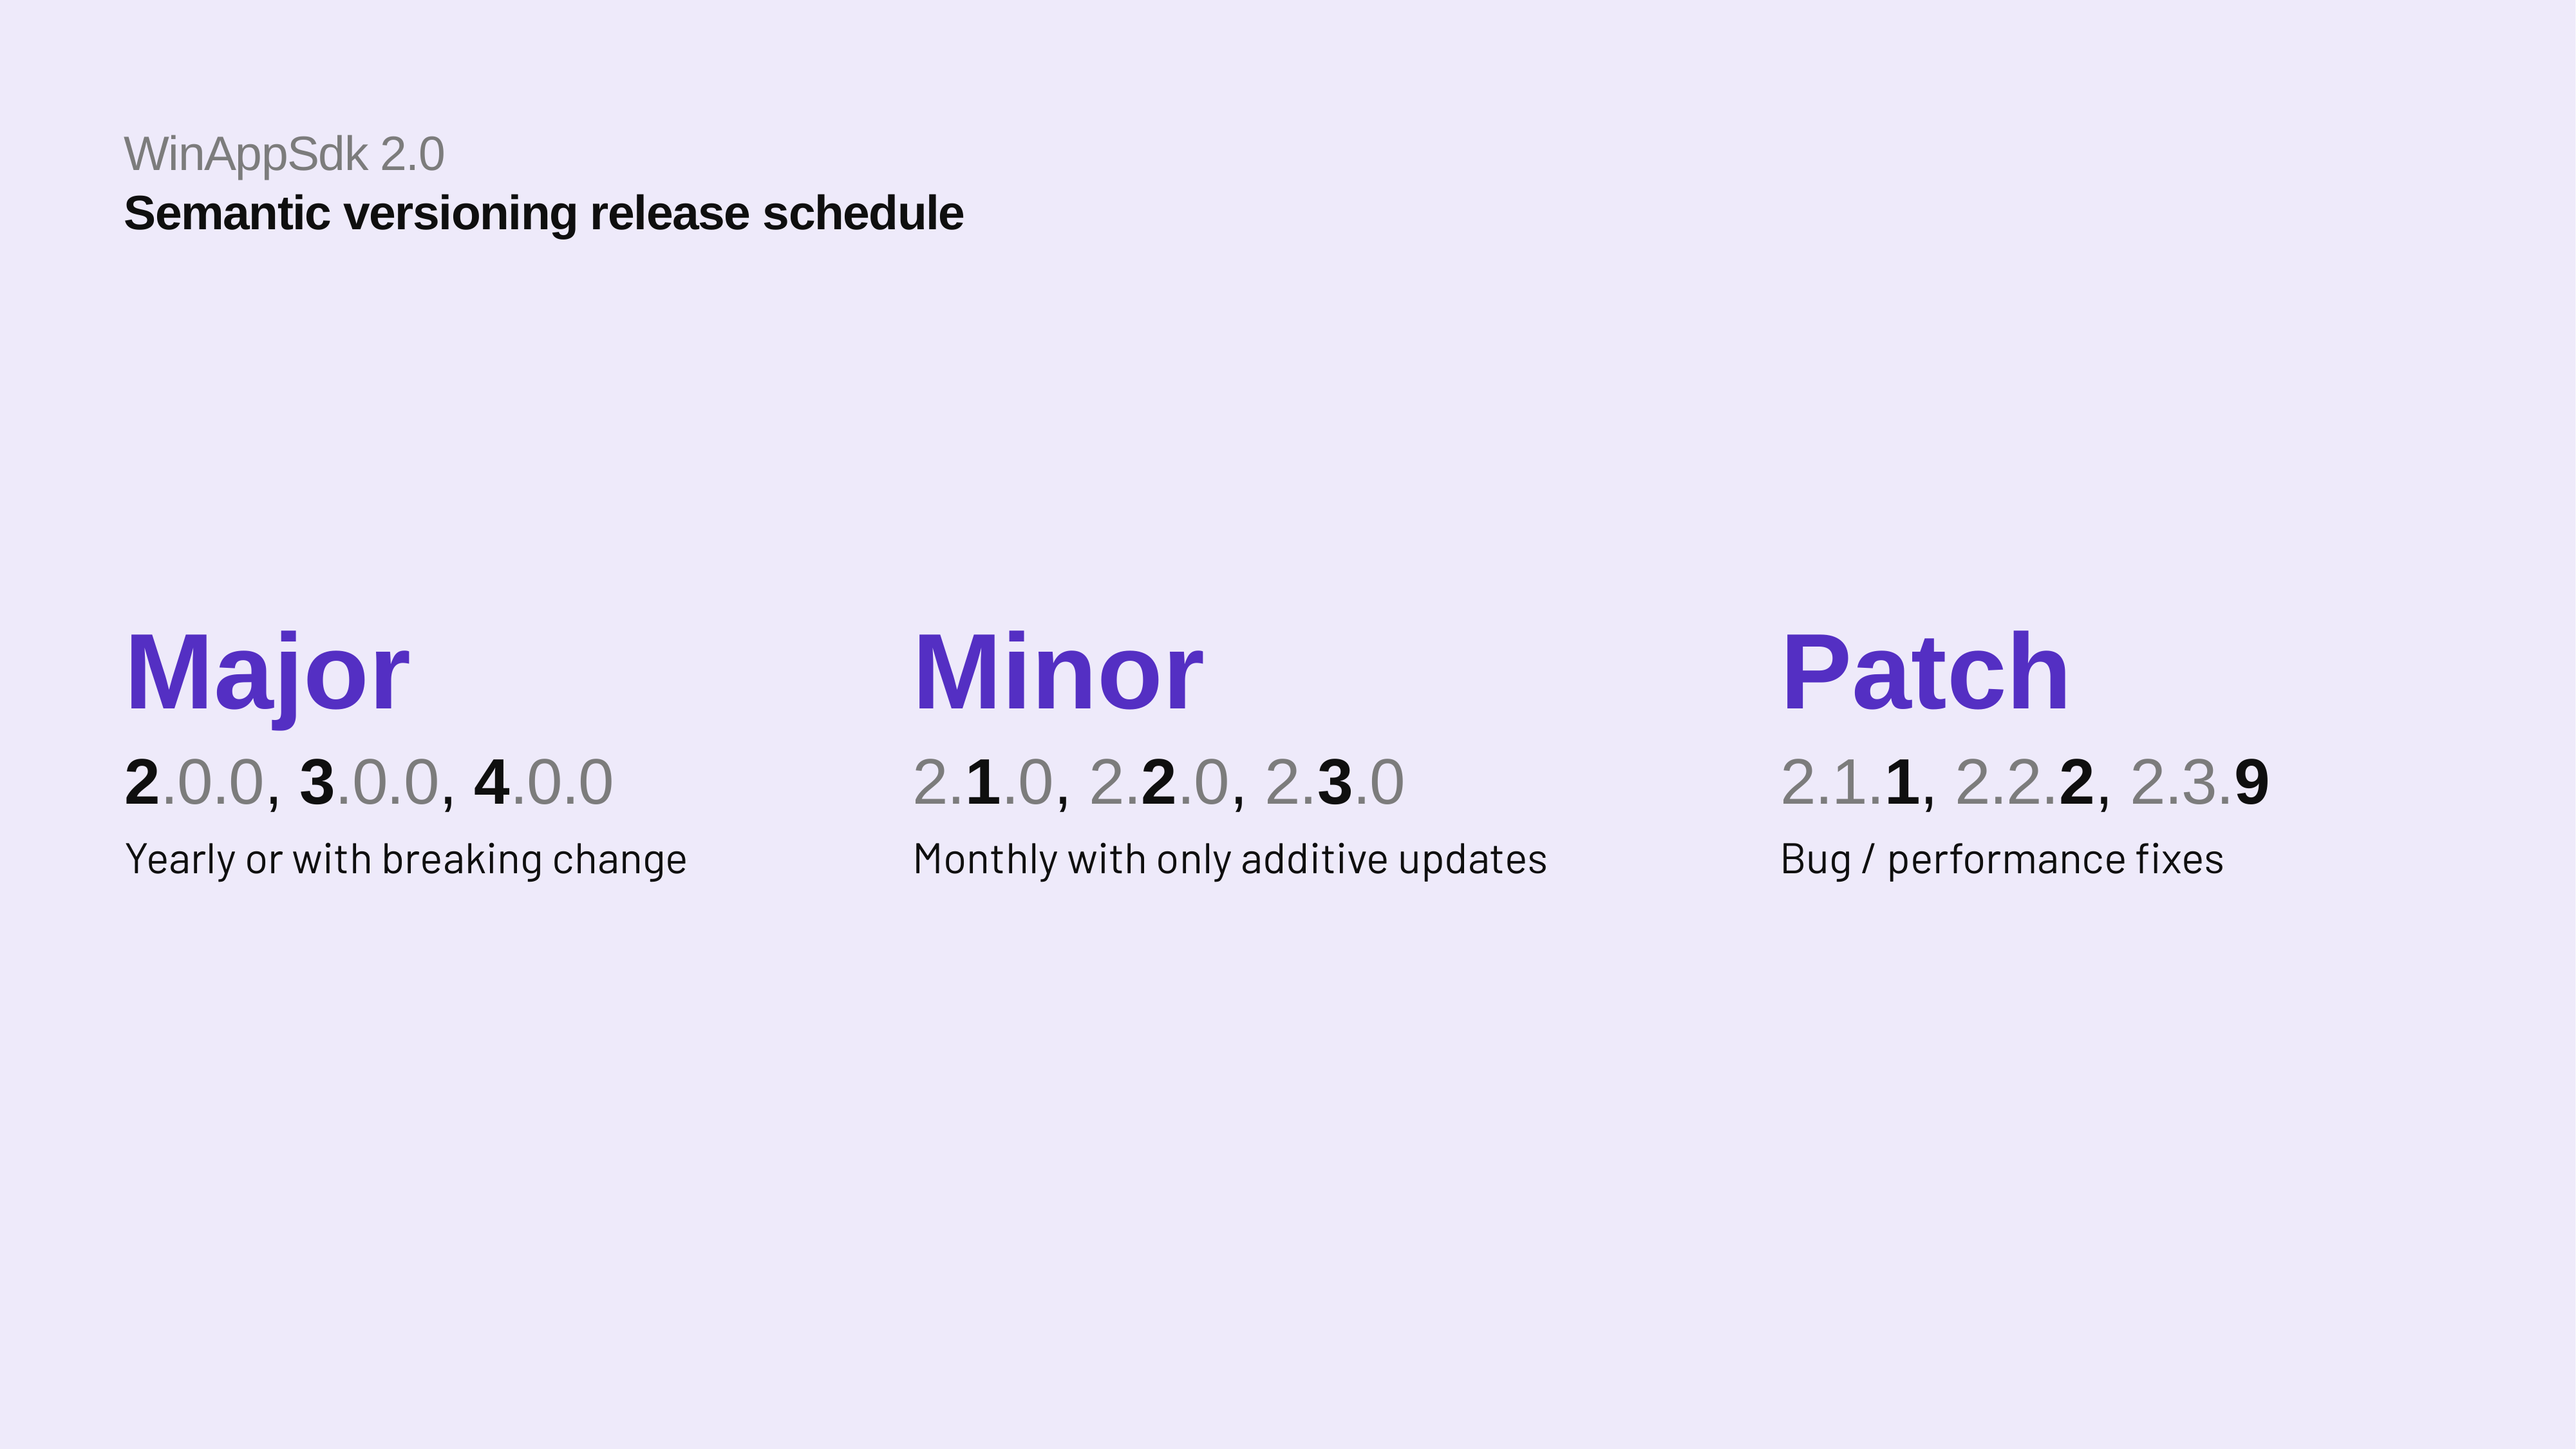

WinAppSdk 2.0
Semantic versioning release schedule
Major
Minor
Patch
2.0.0, 3.0.0, 4.0.0
2.1.0, 2.2.0, 2.3.0
2.1.1, 2.2.2, 2.3.9
Yearly or with breaking change
Monthly with only additive updates
Bug / performance fixes